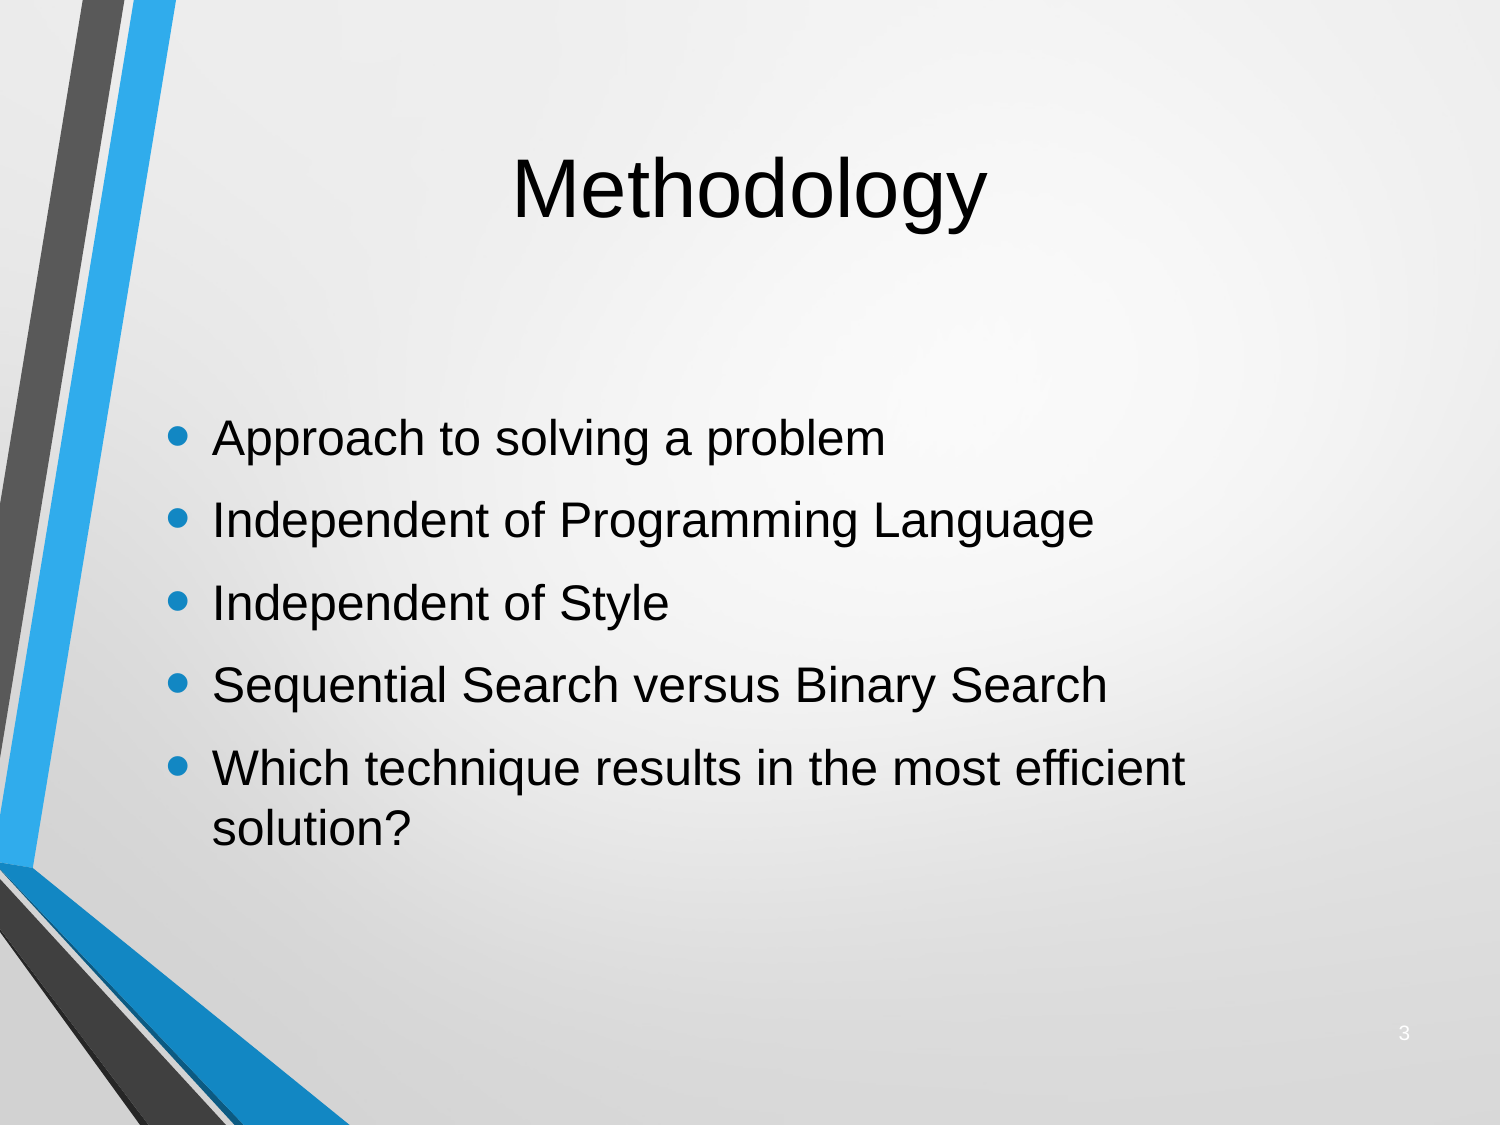

# Methodology
Approach to solving a problem
Independent of Programming Language
Independent of Style
Sequential Search versus Binary Search
Which technique results in the most efficient solution?
3